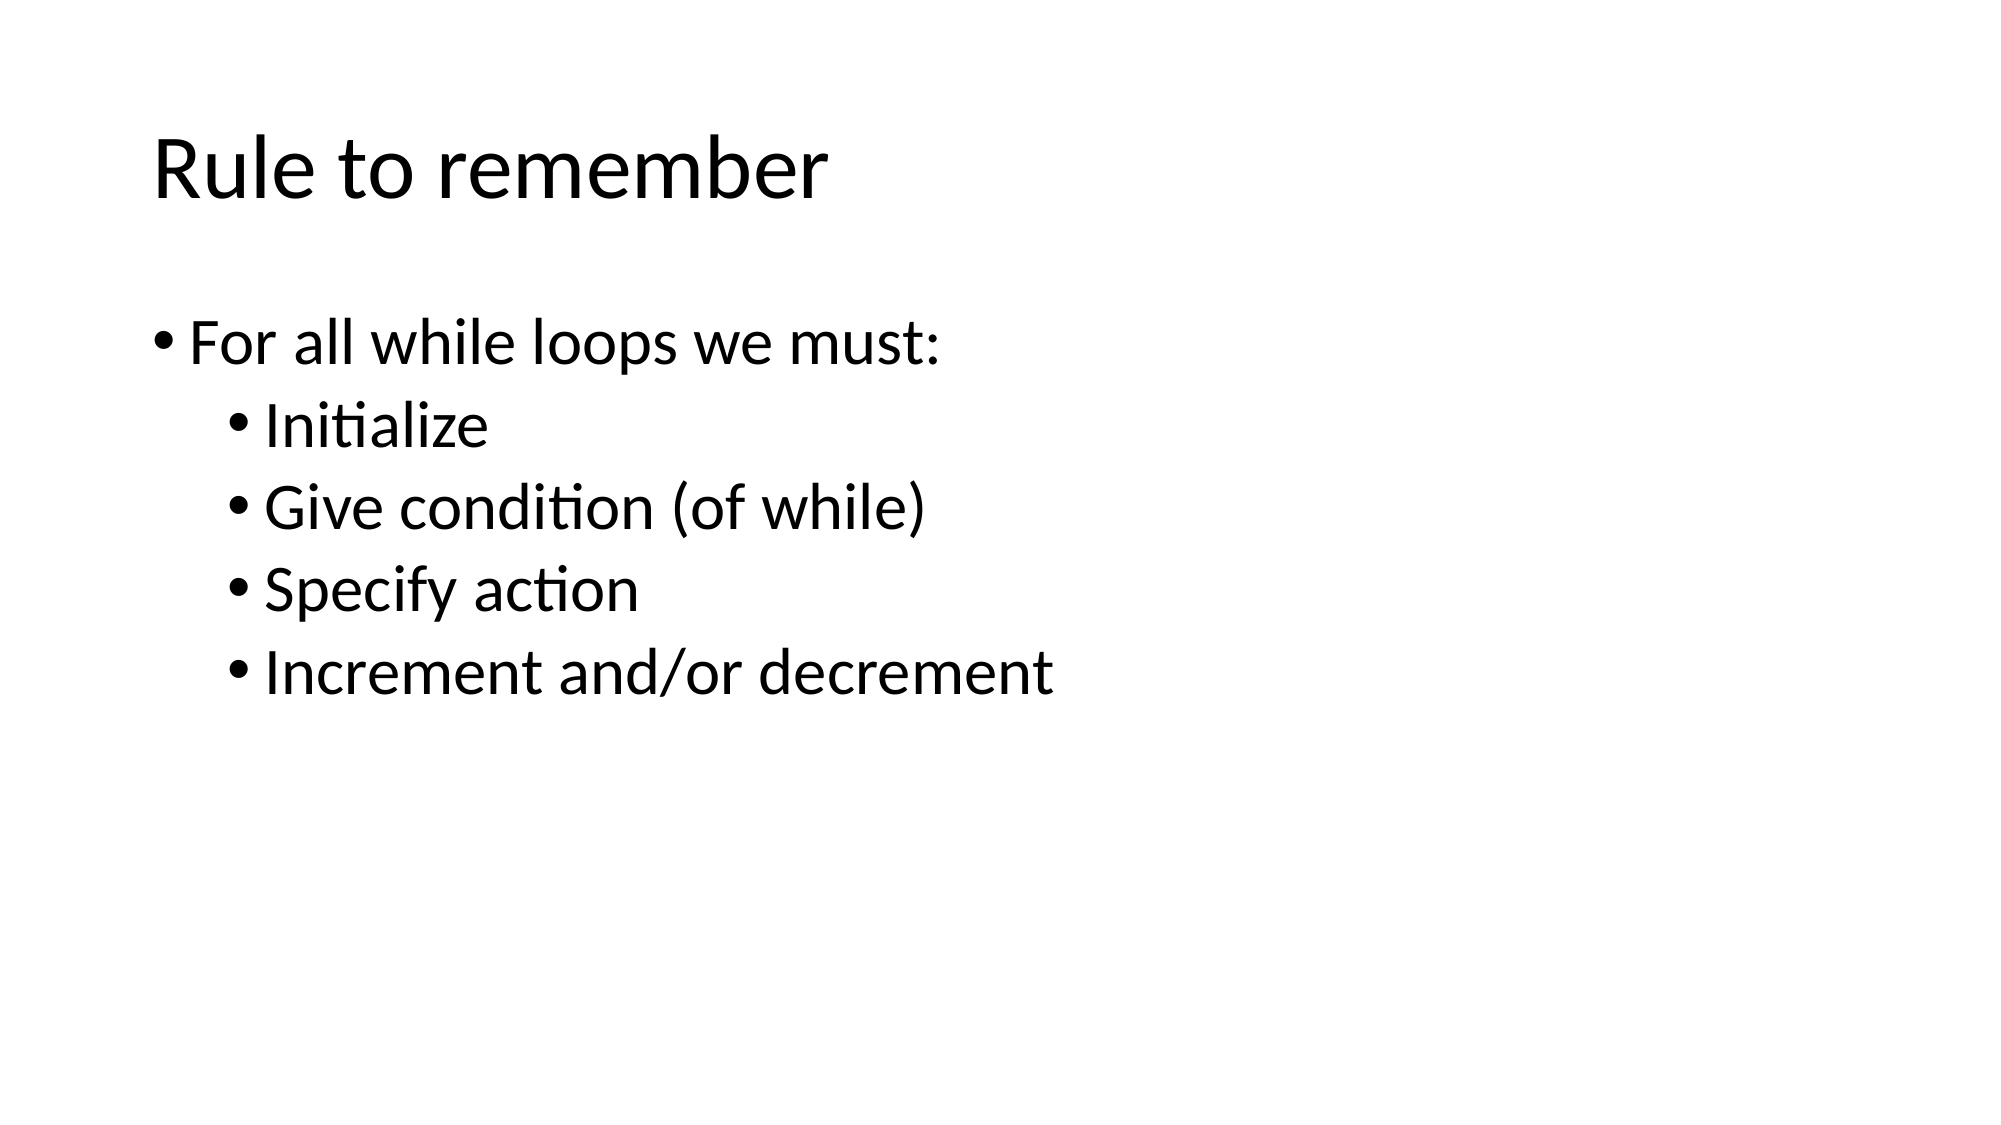

# Rule to remember
For all while loops we must:
Initialize
Give condition (of while)
Specify action
Increment and/or decrement